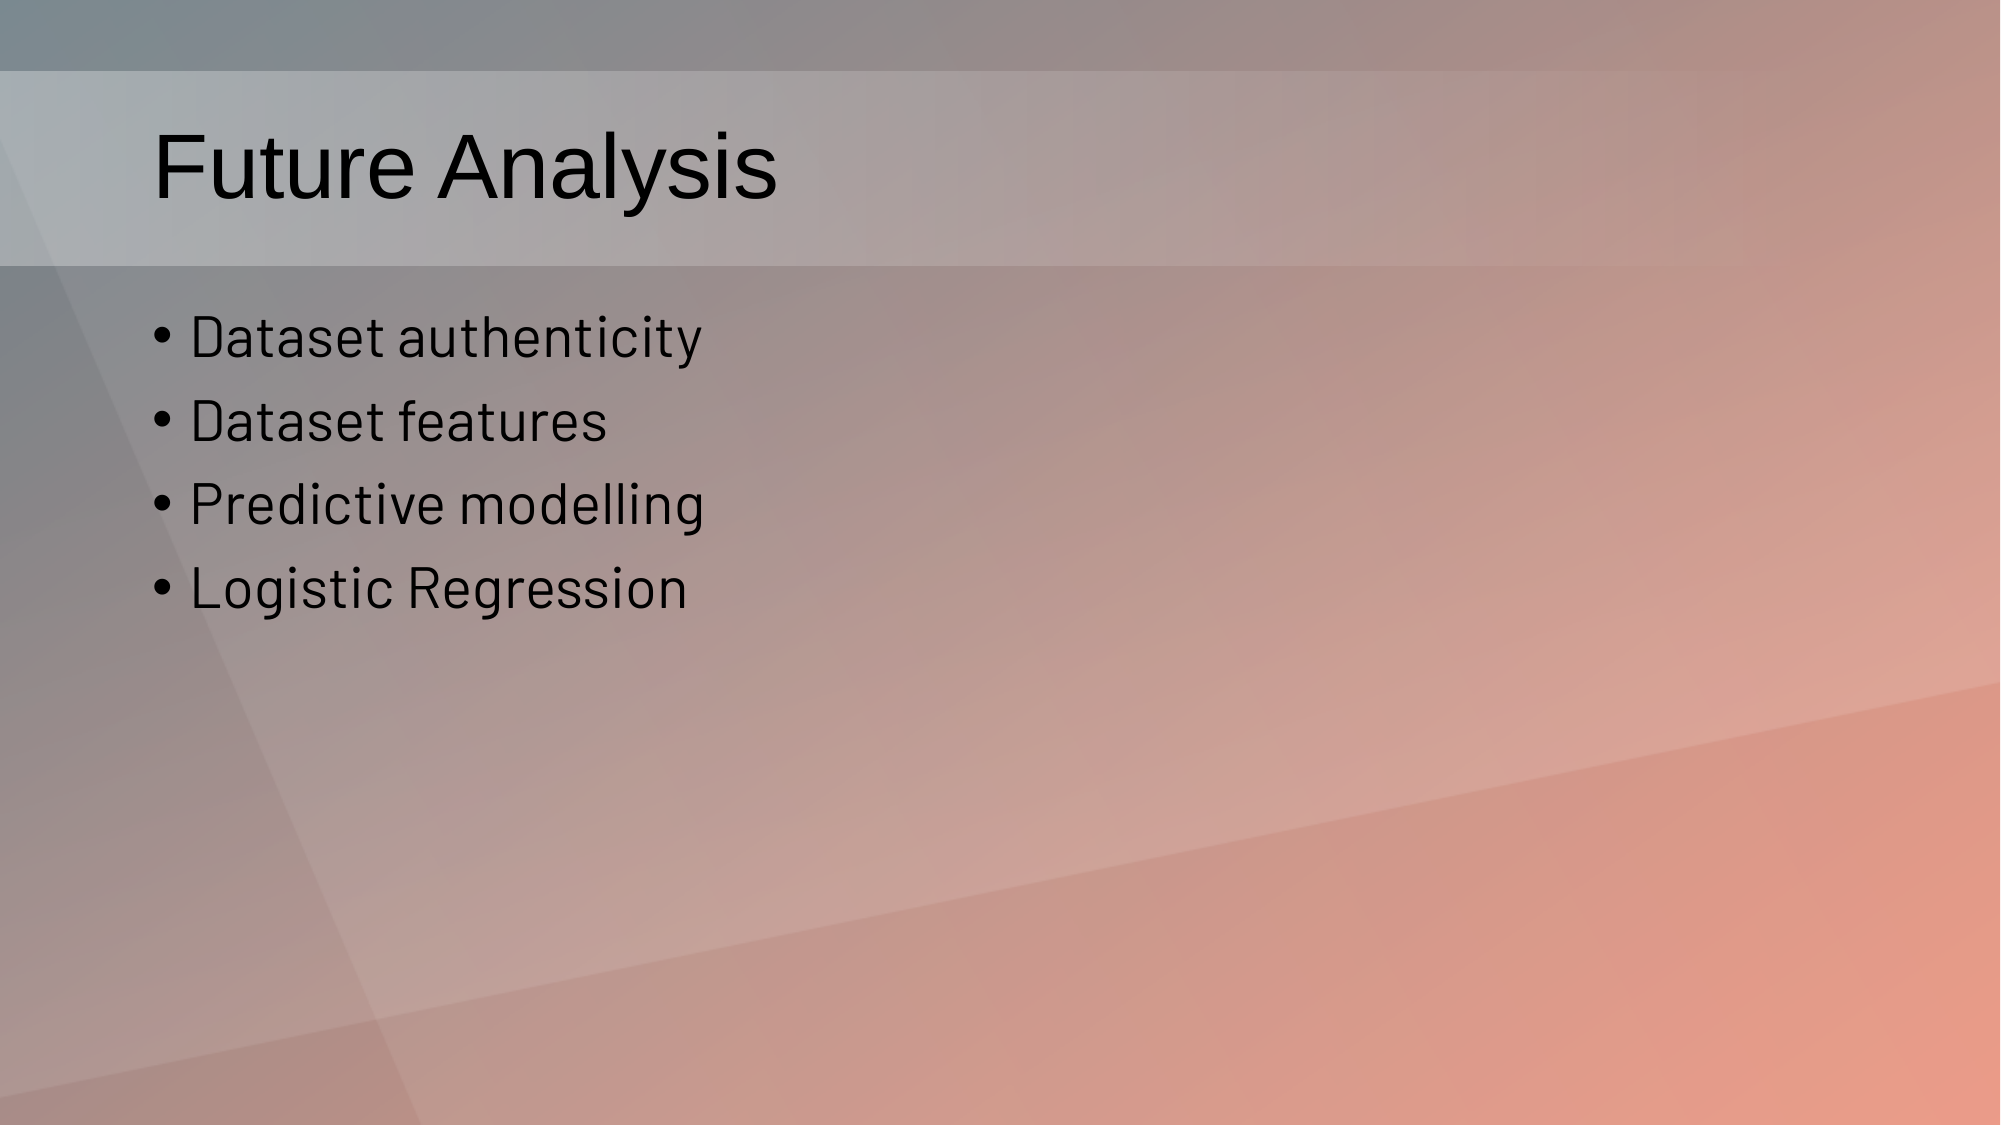

# Future Analysis

Dataset authenticity
Dataset features
Predictive modelling
Logistic Regression